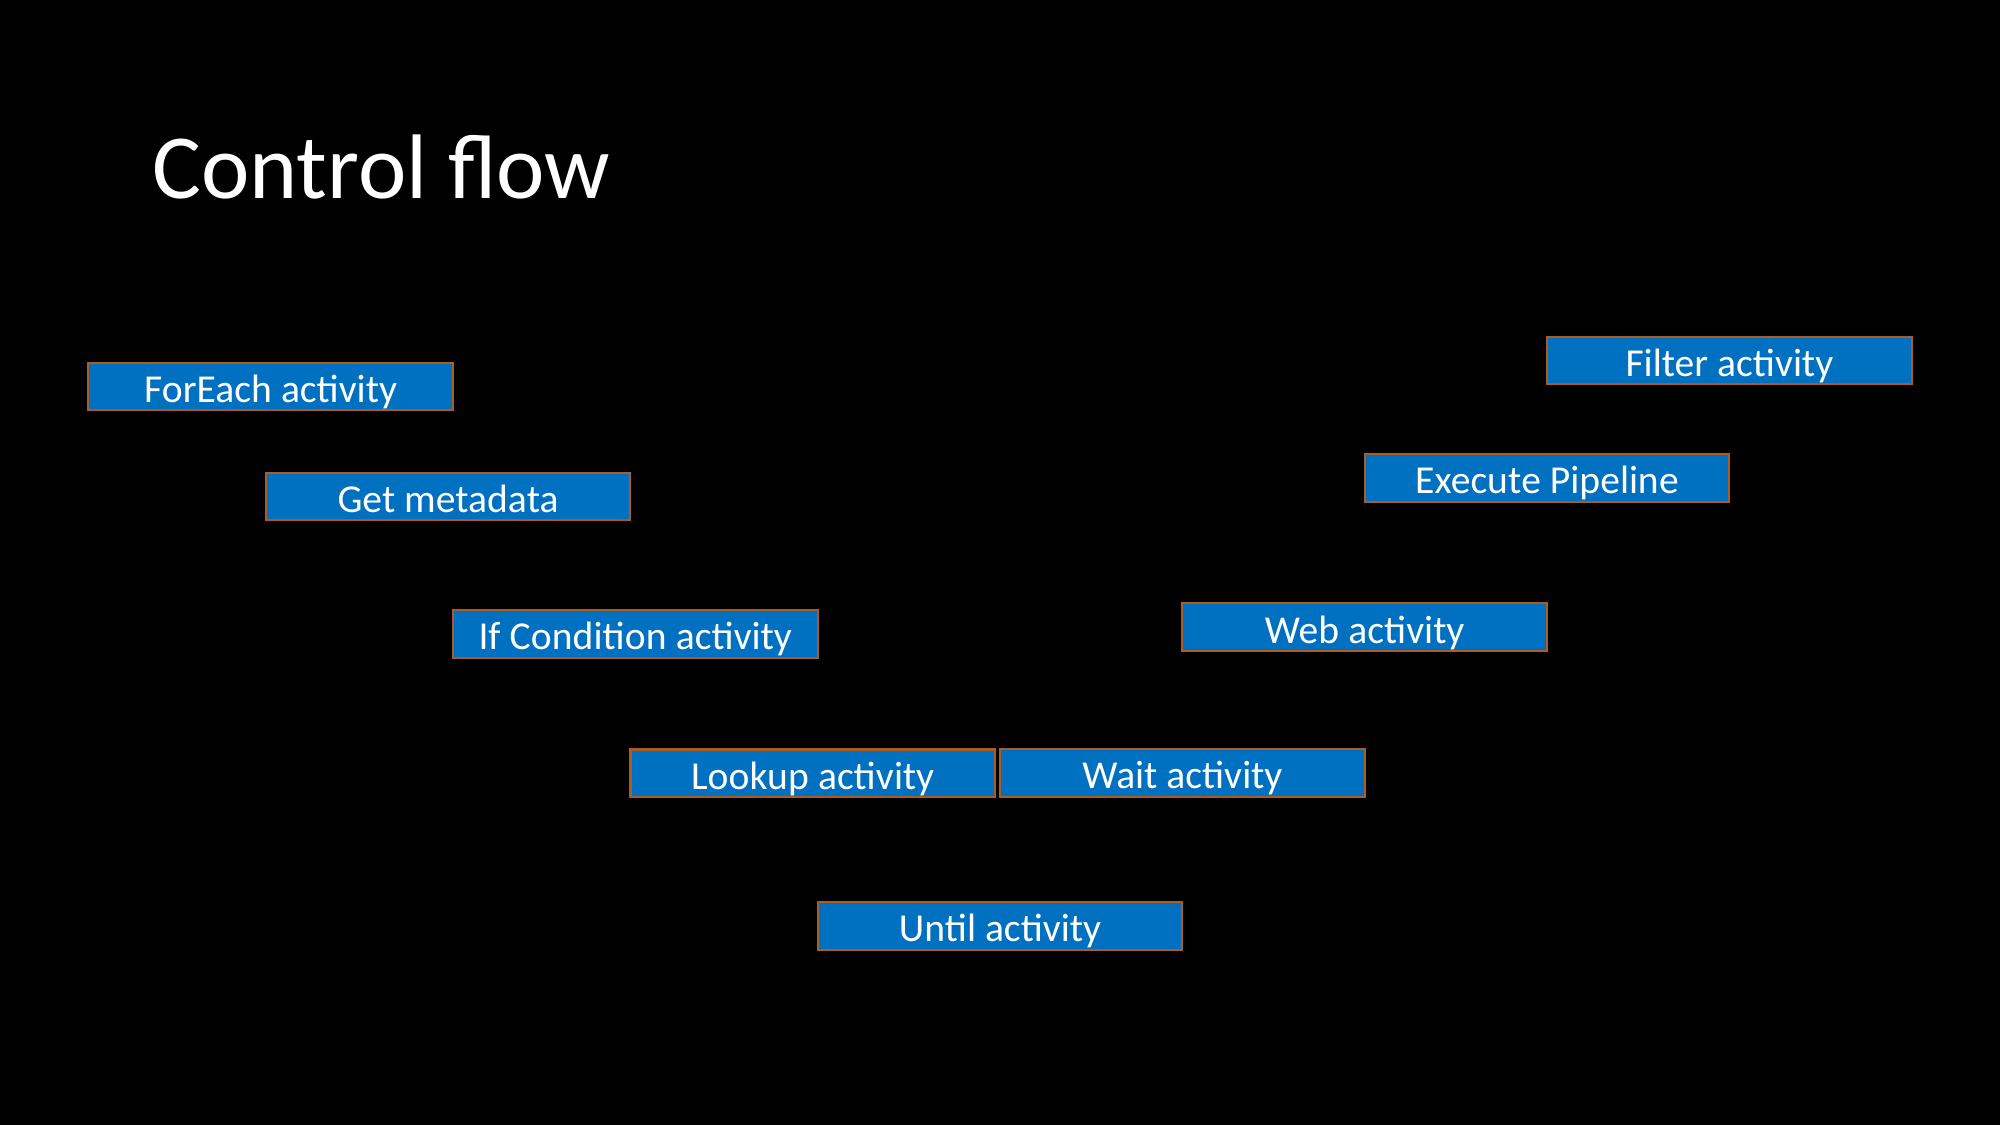

# Control flow
Filter activity
ForEach activity
Execute Pipeline
Get metadata
Web activity
If Condition activity
Wait activity
Lookup activity
Until activity